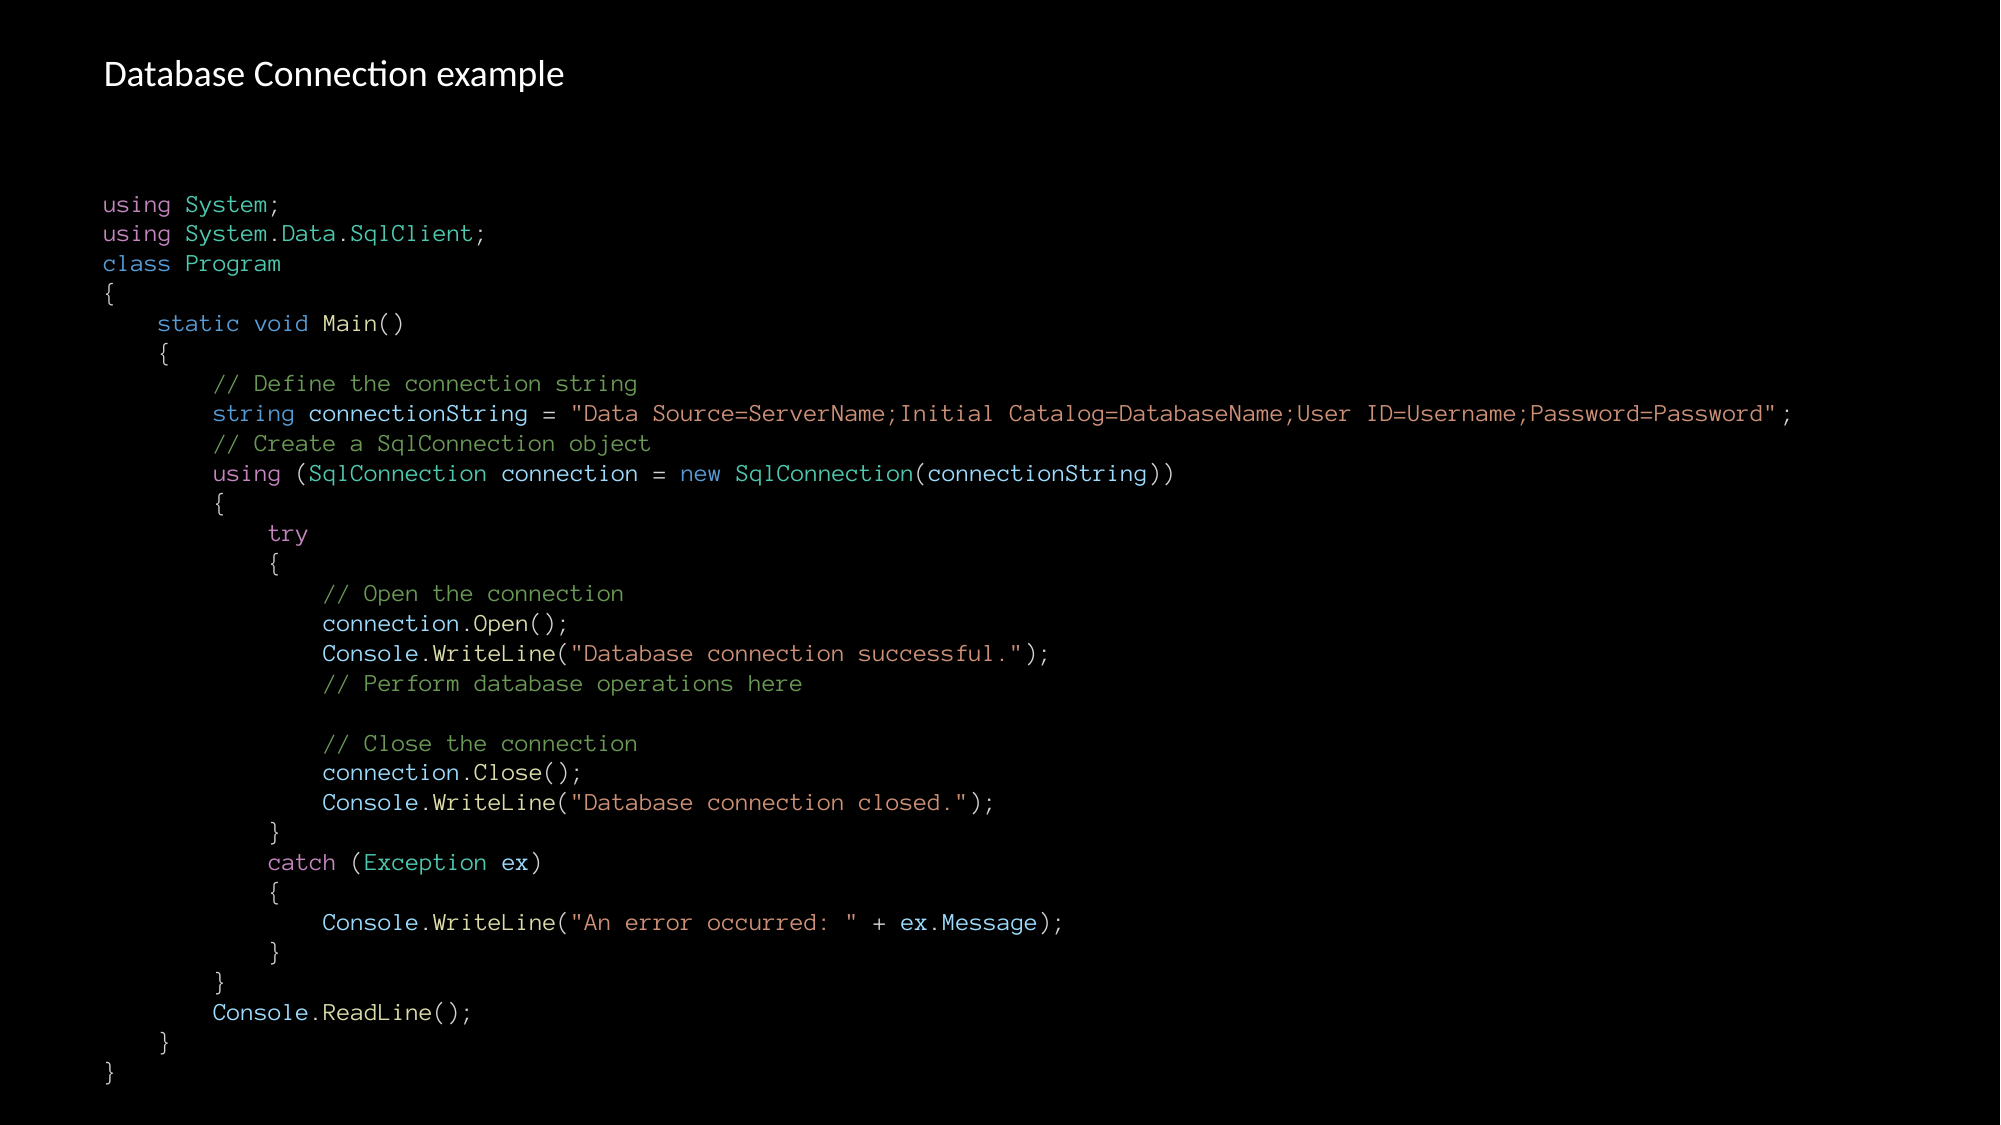

Database Connection example
using System;
using System.Data.SqlClient;
class Program
{
    static void Main()
    {
        // Define the connection string
        string connectionString = "Data Source=ServerName;Initial Catalog=DatabaseName;User ID=Username;Password=Password";
        // Create a SqlConnection object
        using (SqlConnection connection = new SqlConnection(connectionString))
        {
            try
            {
                // Open the connection
                connection.Open();
                Console.WriteLine("Database connection successful.");
                // Perform database operations here
                // Close the connection
                connection.Close();
                Console.WriteLine("Database connection closed.");
            }
            catch (Exception ex)
            {
                Console.WriteLine("An error occurred: " + ex.Message);
            }
        }
        Console.ReadLine();
    }
}